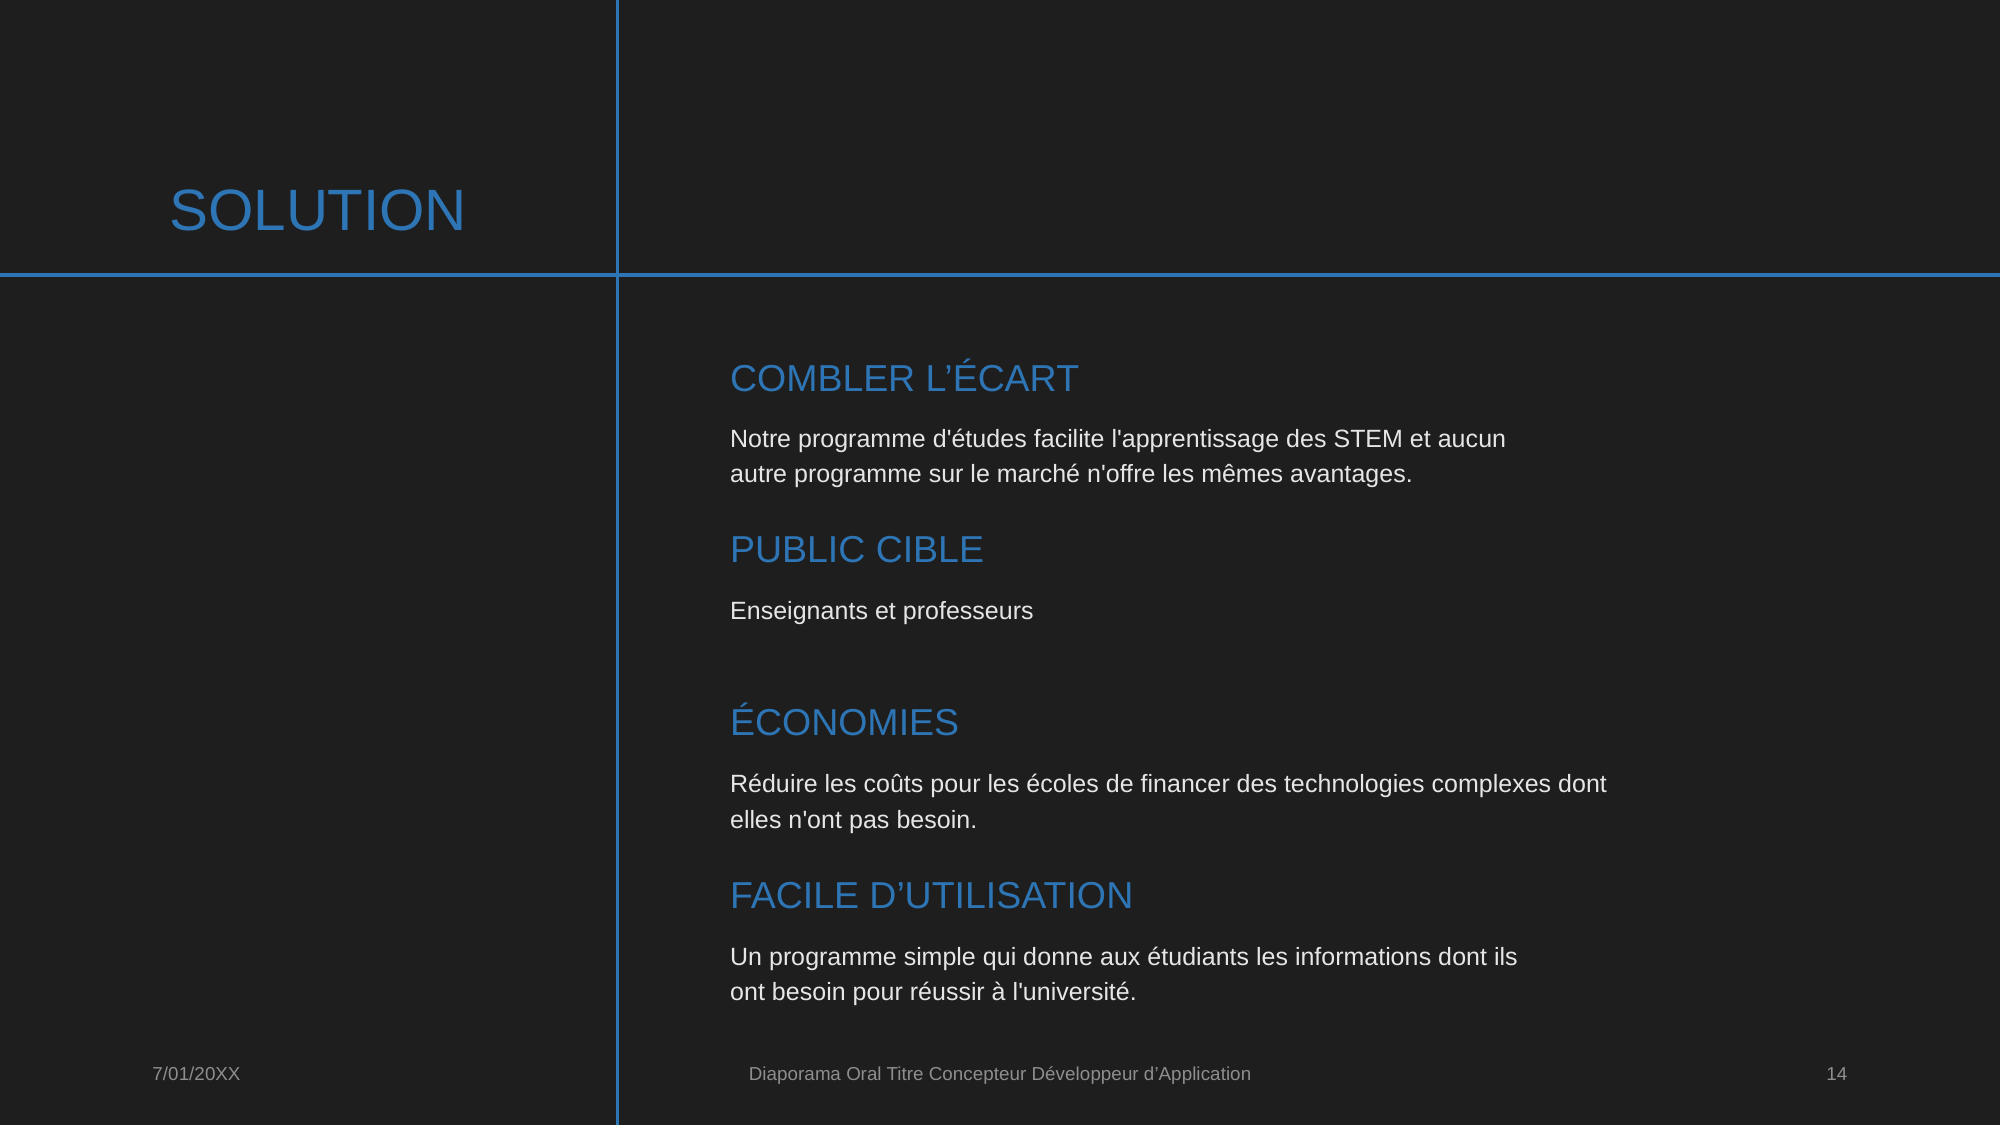

# Solution
Combler l’écart
Notre programme d'études facilite l'apprentissage des STEM et aucun autre programme sur le marché n'offre les mêmes avantages.

Public cible
Enseignants et professeurs

Économies
Réduire les coûts pour les écoles de financer des technologies complexes dont elles n'ont pas besoin.

Facile d’utilisation
Un programme simple qui donne aux étudiants les informations dont ils ont besoin pour réussir à l'université.

7/01/20XX
Diaporama Oral Titre Concepteur Développeur d’Application
14